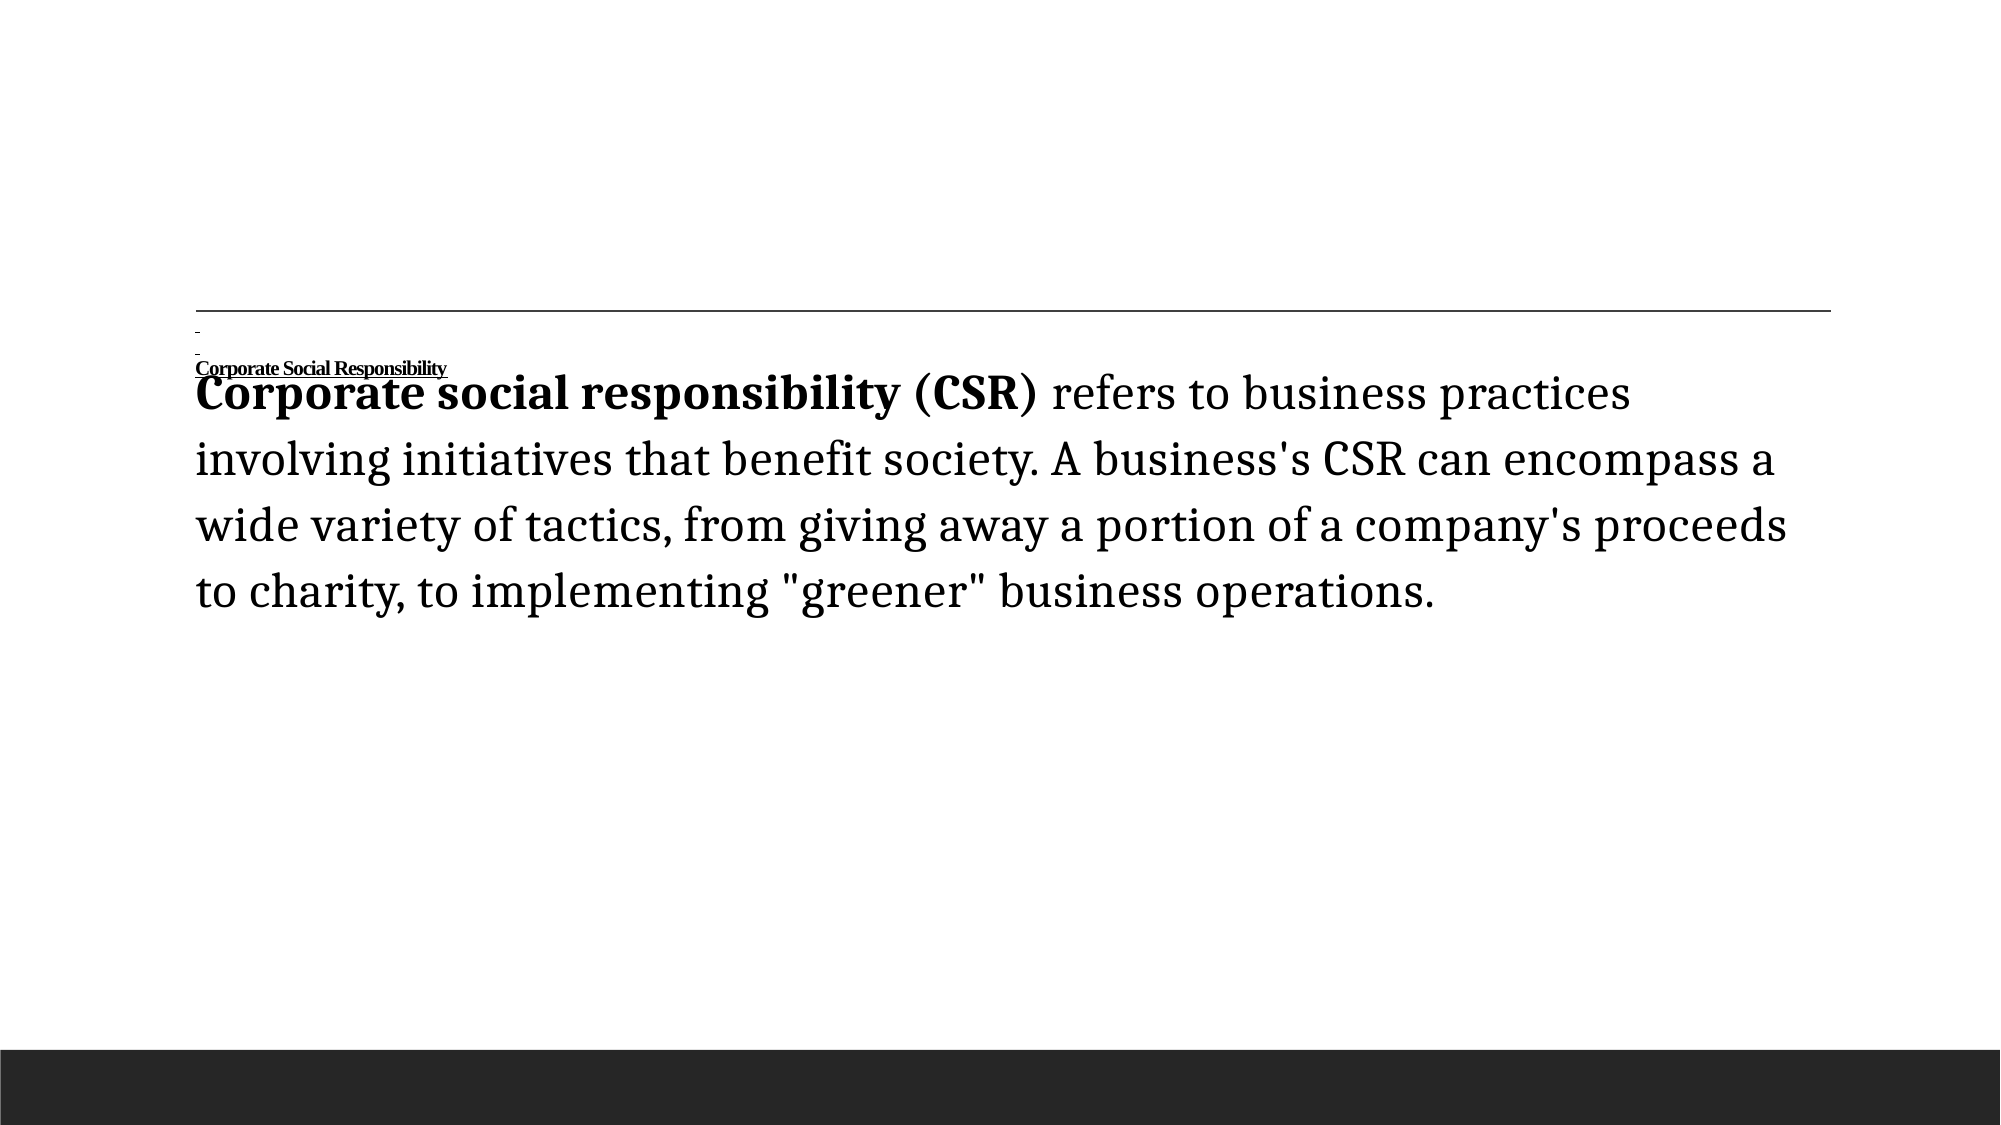

# Corporate Social Responsibility
Corporate social responsibility (CSR) refers to business practices involving initiatives that benefit society. A business's CSR can encompass a wide variety of tactics, from giving away a portion of a company's proceeds to charity, to implementing "greener" business operations.